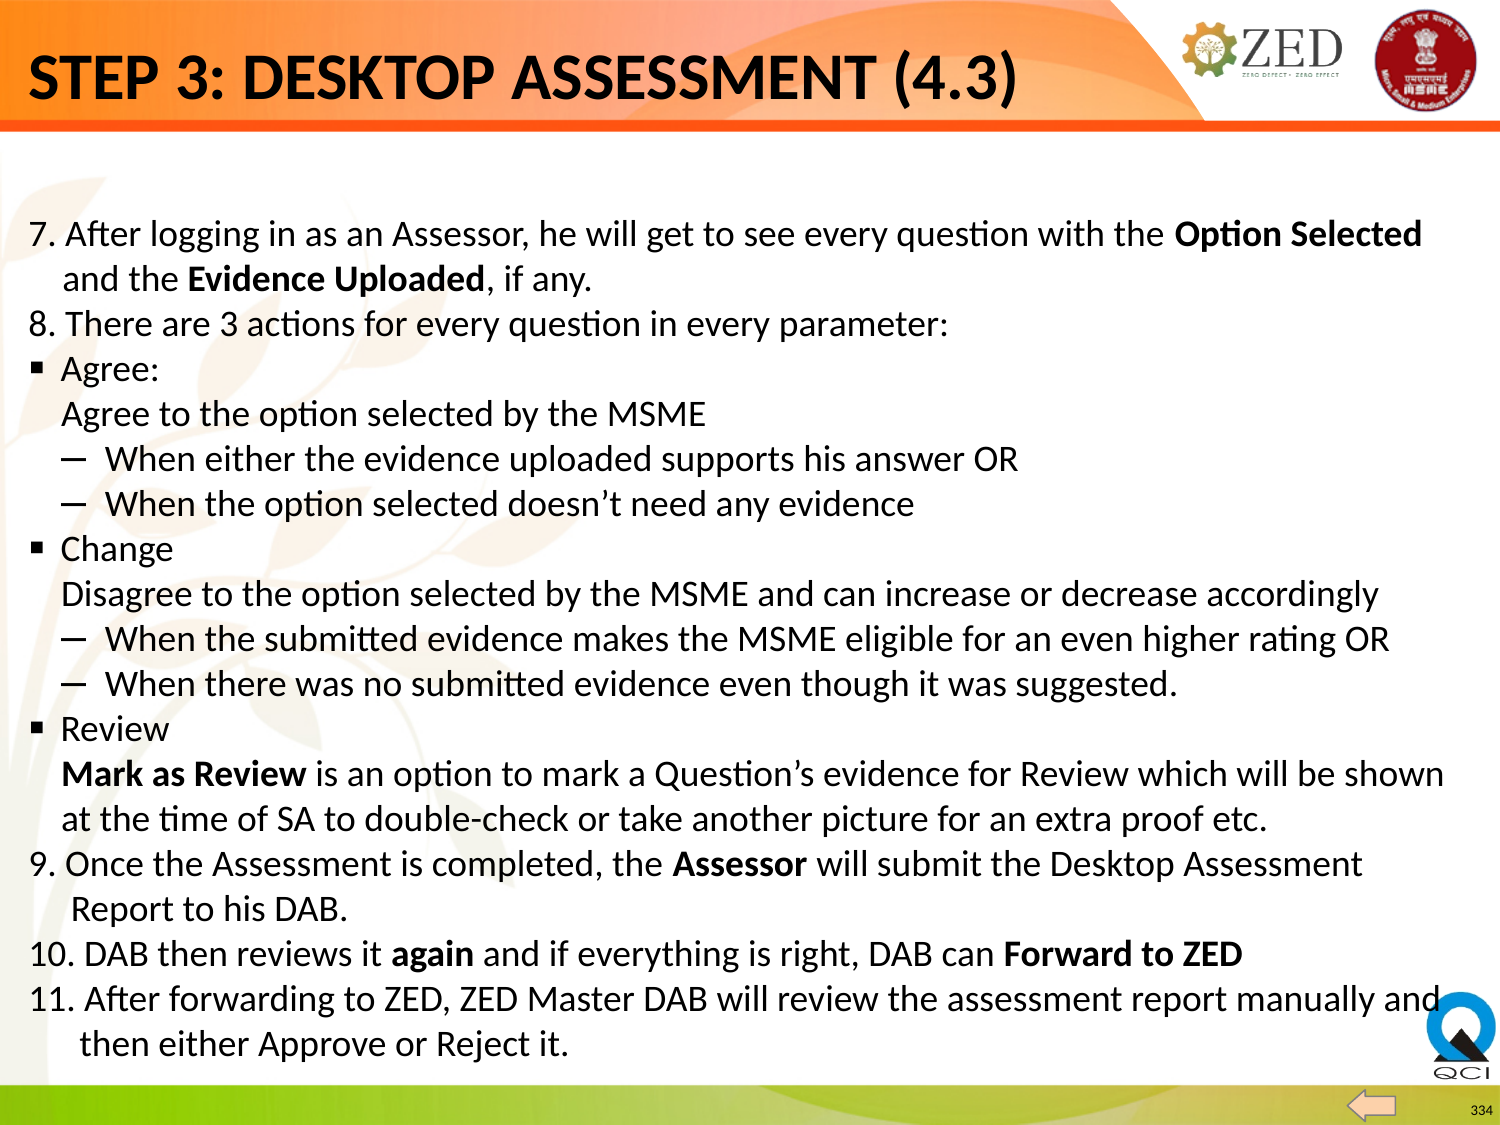

# STEP 3: DESKTOP ASSESSMENT (4.3)
7. After logging in as an Assessor, he will get to see every question with the Option Selected
    and the Evidence Uploaded, if any.
8. There are 3 actions for every question in every parameter:
Agree:
Agree to the option selected by the MSME
When either the evidence uploaded supports his answer OR
When the option selected doesn’t need any evidence
Change
Disagree to the option selected by the MSME and can increase or decrease accordingly
When the submitted evidence makes the MSME eligible for an even higher rating OR
When there was no submitted evidence even though it was suggested.
Review
Mark as Review is an option to mark a Question’s evidence for Review which will be shown at the time of SA to double-check or take another picture for an extra proof etc.
9. Once the Assessment is completed, the Assessor will submit the Desktop Assessment
     Report to his DAB.
10. DAB then reviews it again and if everything is right, DAB can Forward to ZED
11. After forwarding to ZED, ZED Master DAB will review the assessment report manually and
      then either Approve or Reject it.